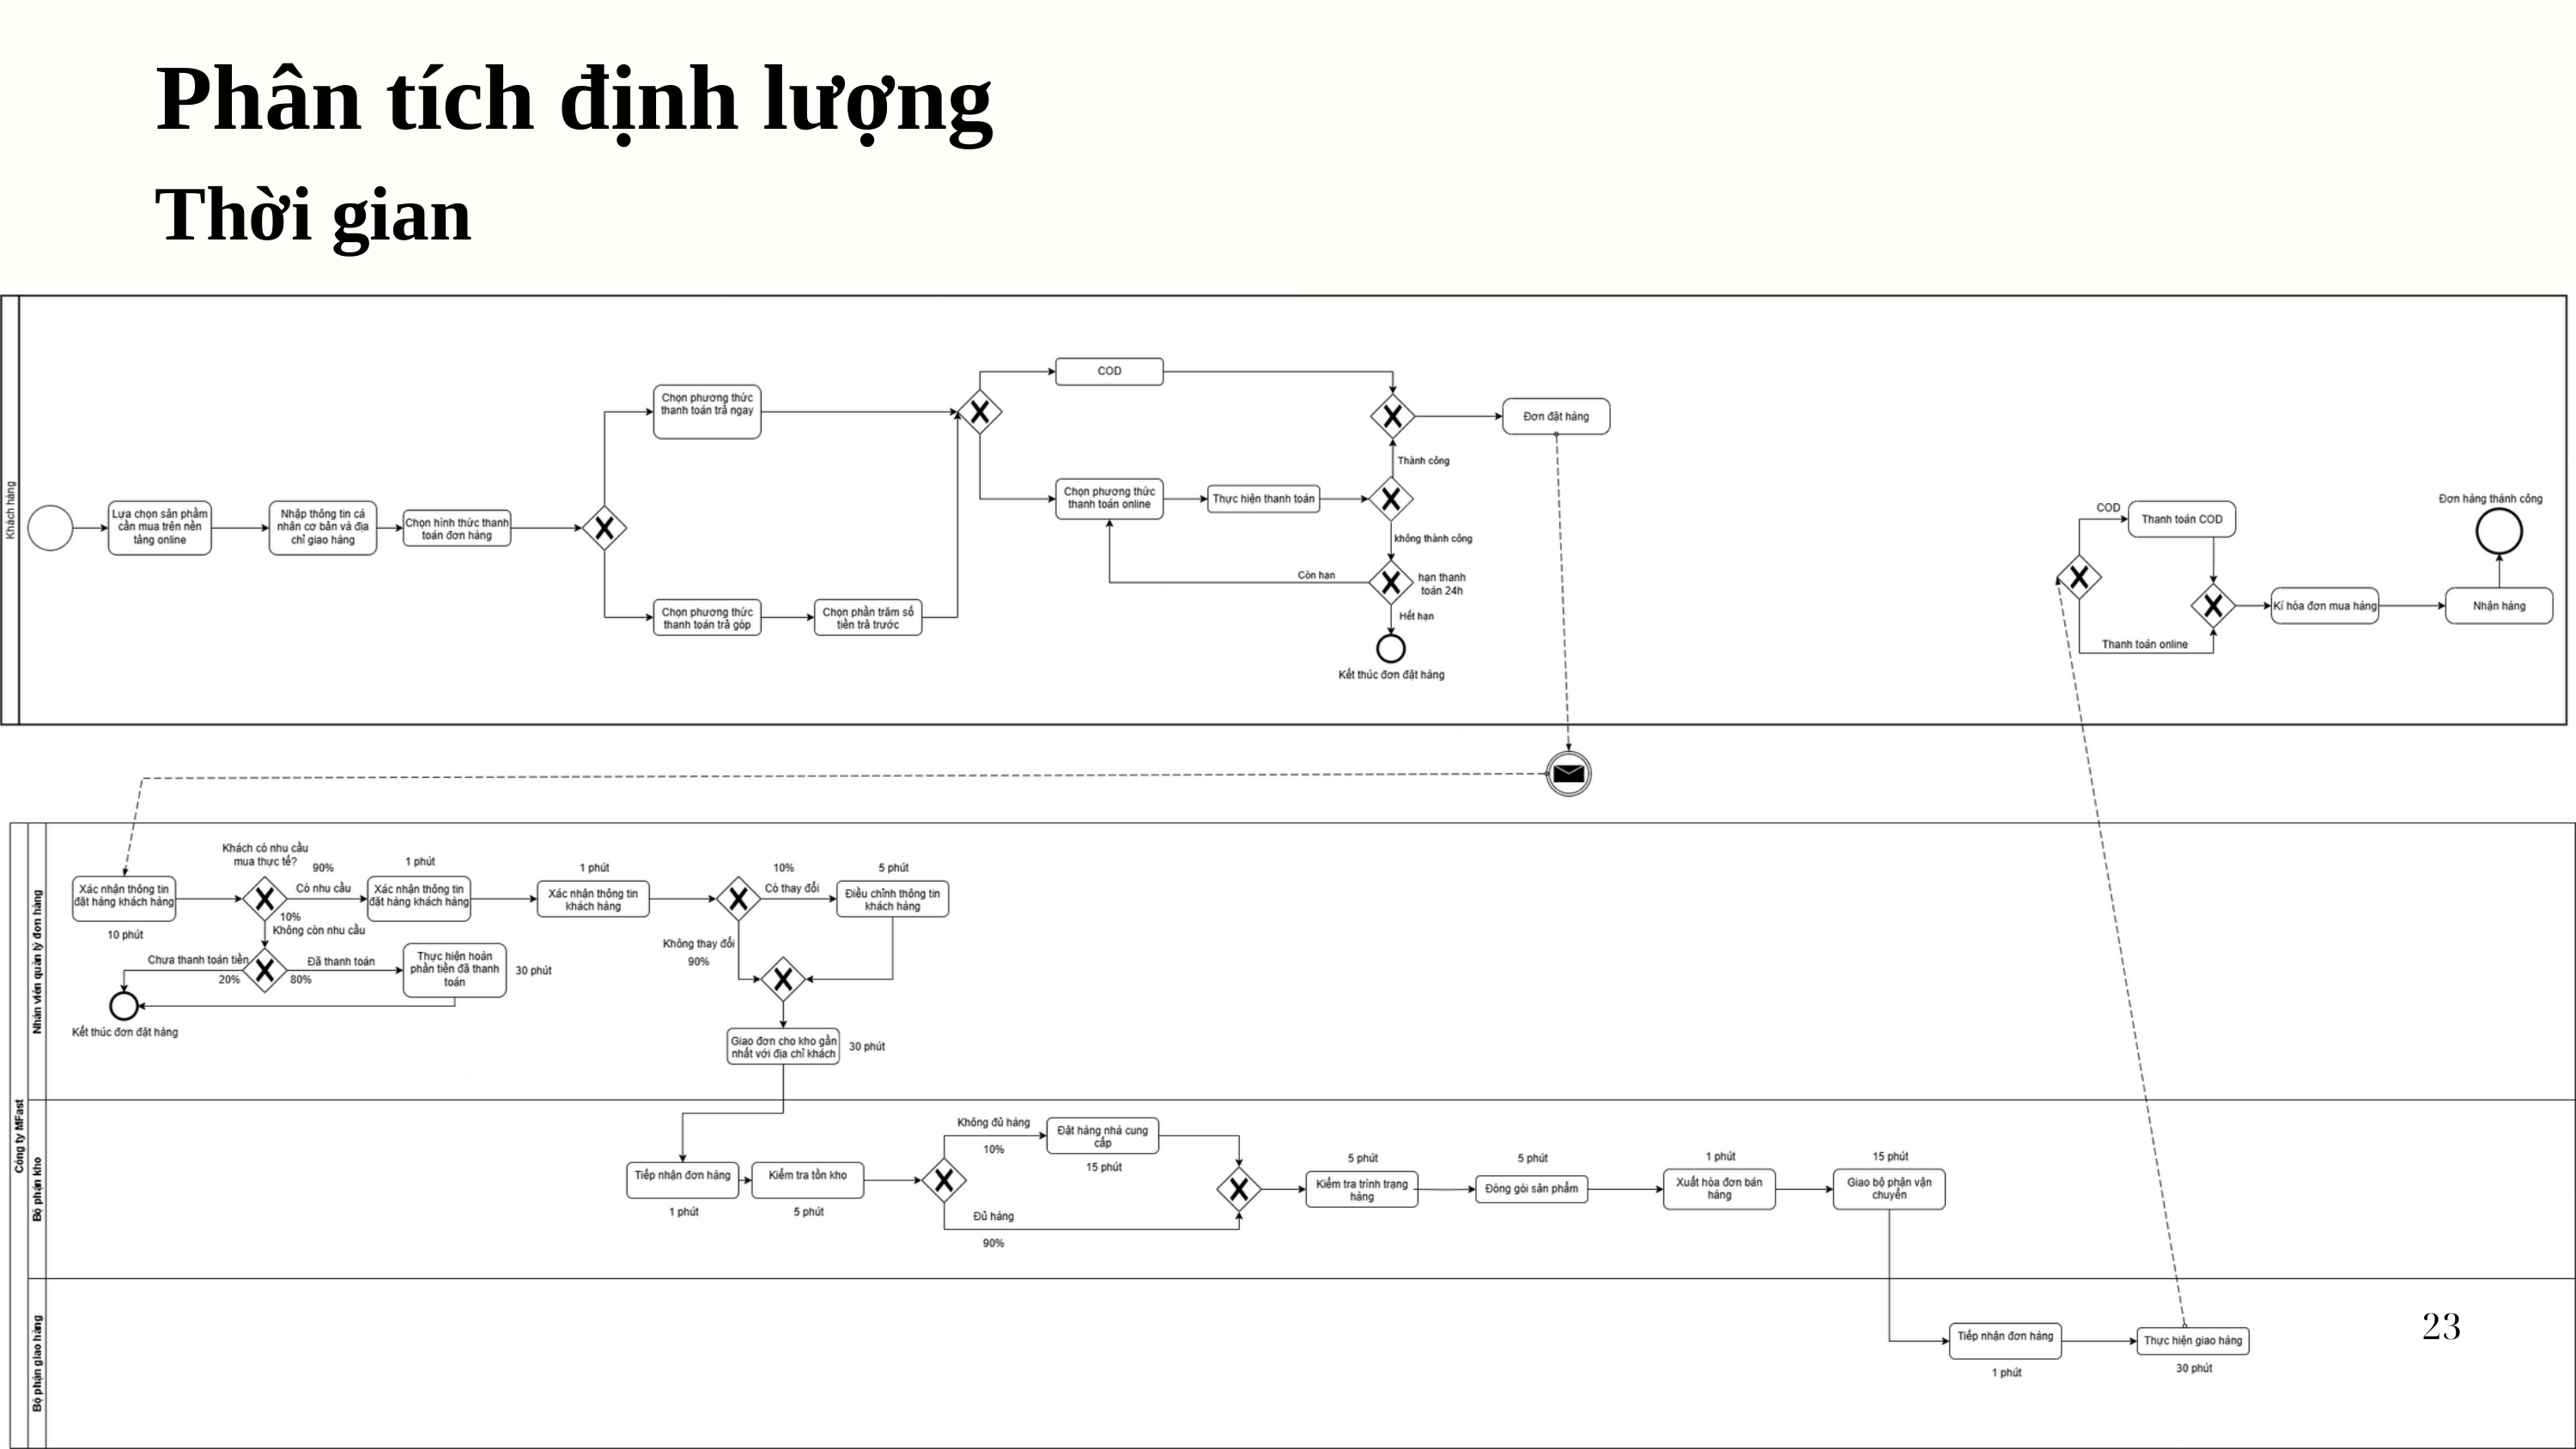

Phân tích định lượng
	Thời gian

23